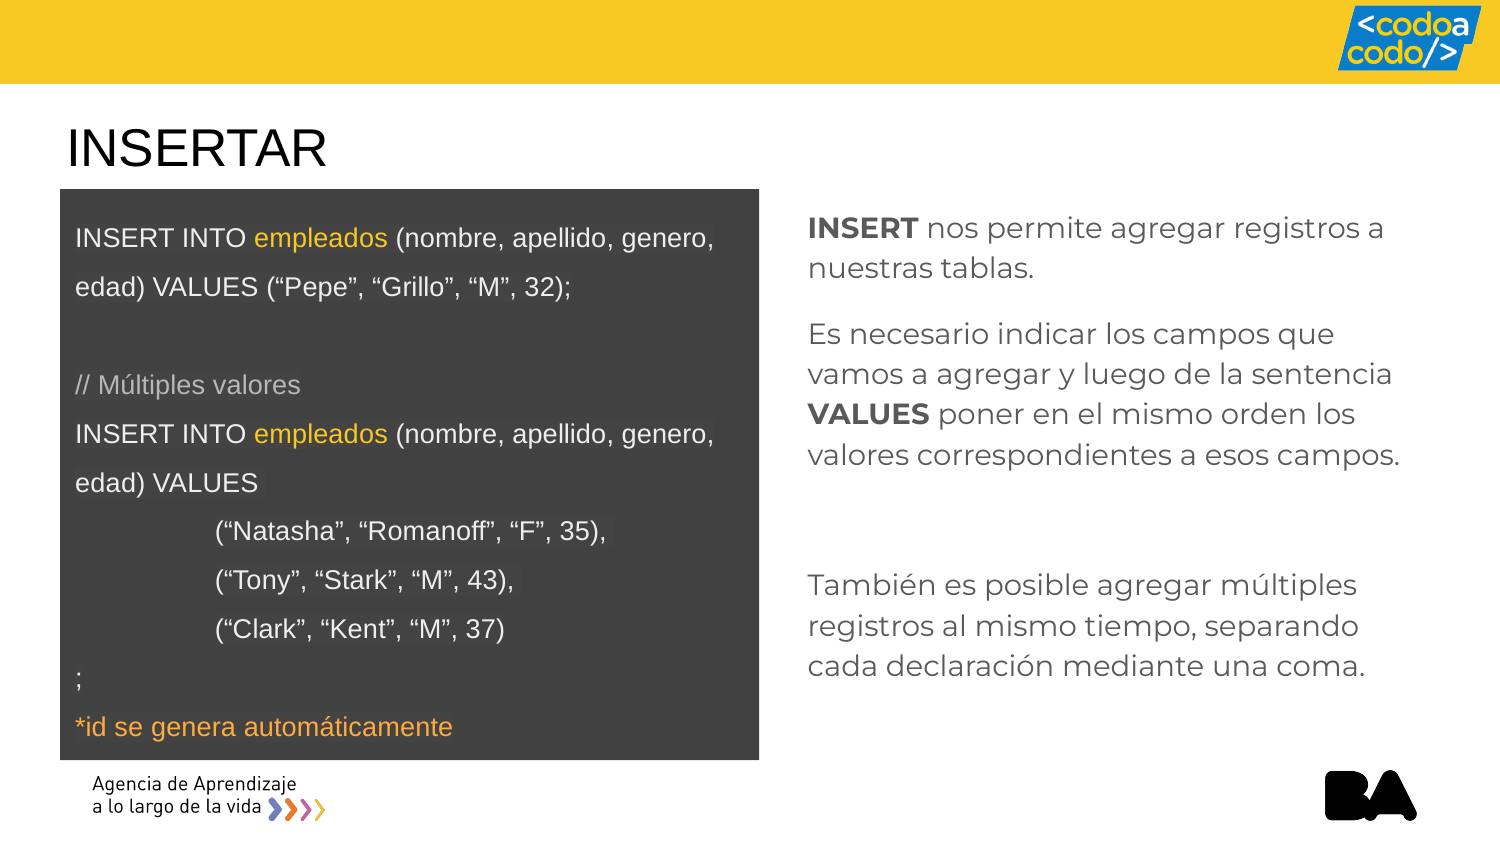

# INSERTAR
INSERT INTO empleados (nombre, apellido, genero, edad) VALUES (“Pepe”, “Grillo”, “M”, 32);

// Múltiples valores
INSERT INTO empleados (nombre, apellido, genero, edad) VALUES
	(“Natasha”, “Romanoff”, “F”, 35),
	(“Tony”, “Stark”, “M”, 43),
	(“Clark”, “Kent”, “M”, 37)
;
*id se genera automáticamente
INSERT nos permite agregar registros a nuestras tablas.
Es necesario indicar los campos que vamos a agregar y luego de la sentencia VALUES poner en el mismo orden los valores correspondientes a esos campos.

También es posible agregar múltiples registros al mismo tiempo, separando cada declaración mediante una coma.